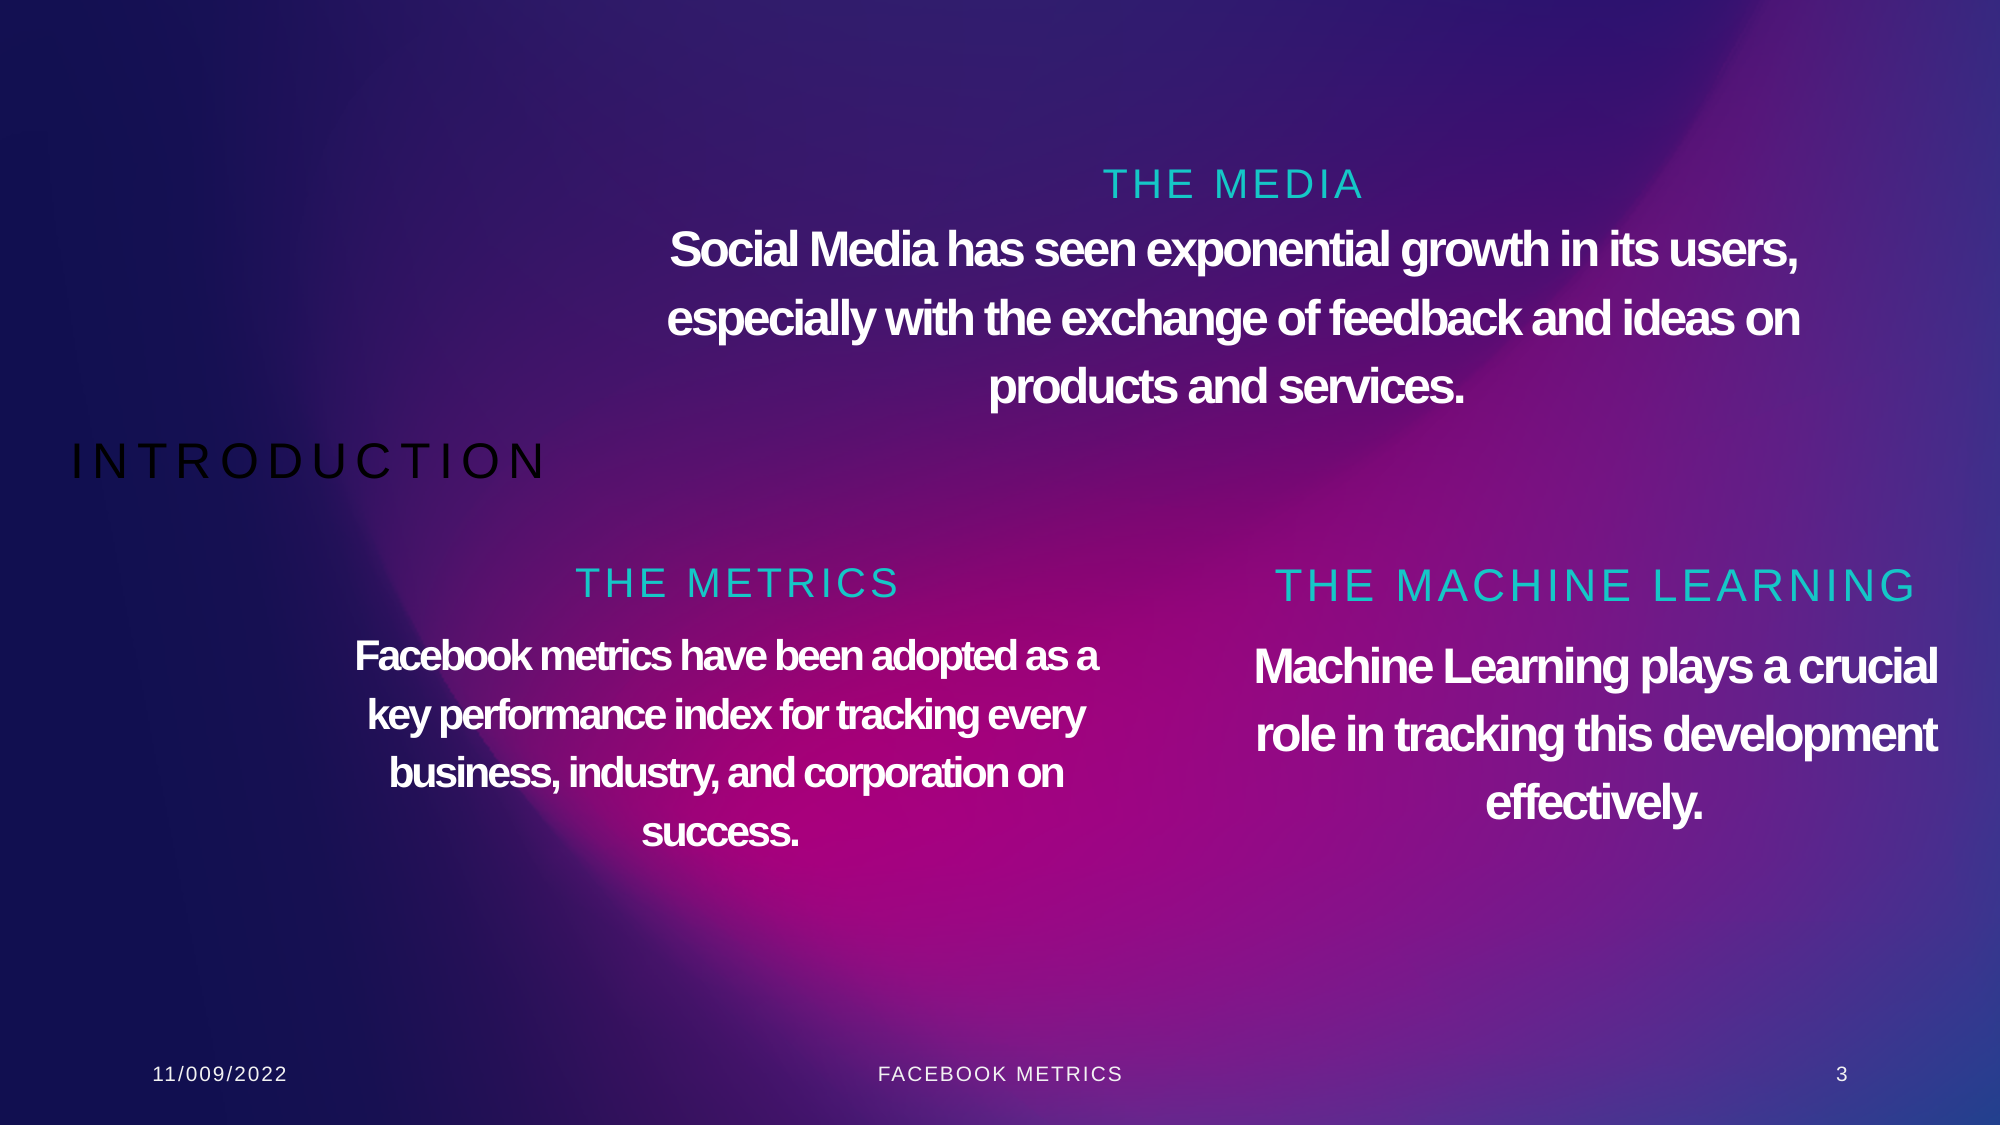

The Media
Social Media has seen exponential growth in its users, especially with the exchange of feedback and ideas on products and services.

# introduction
The metrics
THE MACHINE LEARNING
Facebook metrics have been adopted as a key performance index for tracking every business, industry, and corporation on success.
Machine Learning plays a crucial role in tracking this development effectively.
11/009/2022
Facebook Metrics
3